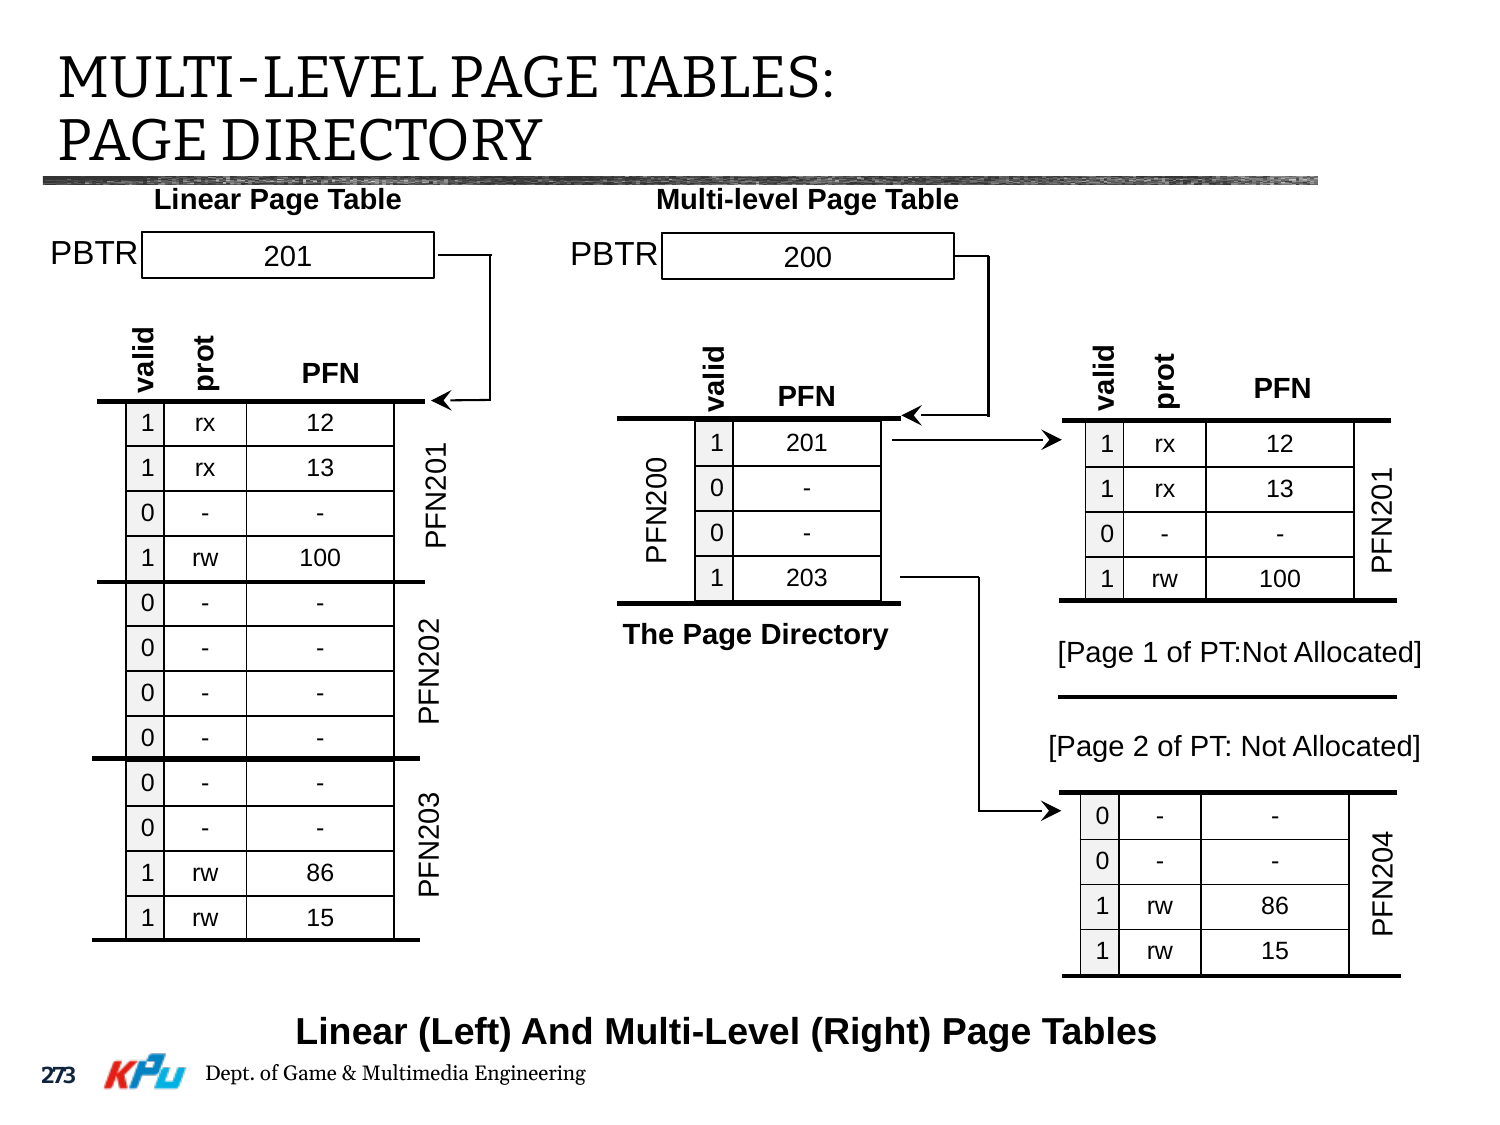

# Multi-level Page Tables: Page directory

Linear Page Table
Multi-level Page Table

PBTR
PBTR
201
200
valid
prot
PFN
valid
valid
prot
PFN
PFN
| 1 | rx | 12 |
| --- | --- | --- |
| 1 | rx | 13 |
| 0 | - | - |
| 1 | rw | 100 |
| 0 | - | - |
| 0 | - | - |
| 0 | - | - |
| 0 | - | - |
| 0 | - | - |
| 0 | - | - |
| 1 | rw | 86 |
| 1 | rw | 15 |
| 1 | 201 |
| --- | --- |
| 0 | - |
| 0 | - |
| 1 | 203 |
| 1 | rx | 12 |
| --- | --- | --- |
| 1 | rx | 13 |
| 0 | - | - |
| 1 | rw | 100 |
PFN201
PFN200
PFN201
The Page Directory
[Page 1 of PT:Not Allocated]
PFN202
[Page 2 of PT: Not Allocated]
| 0 | - | - |
| --- | --- | --- |
| 0 | - | - |
| 1 | rw | 86 |
| 1 | rw | 15 |
PFN203
PFN204
Linear (Left) And Multi-Level (Right) Page Tables
Dept. of Game & Multimedia Engineering
273